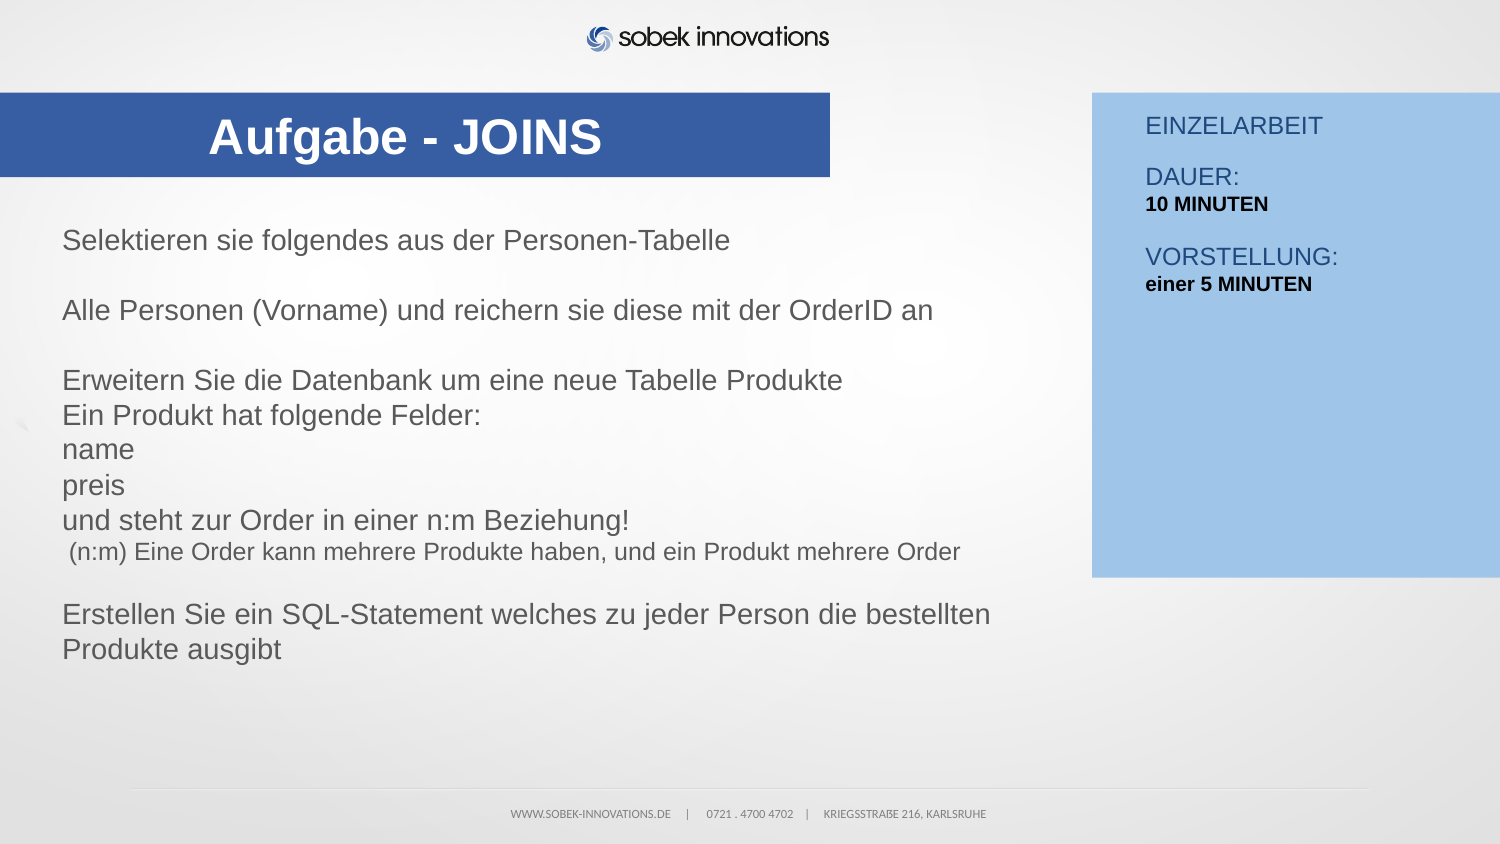

# Aufgabe - JOINS
EINZELARBEIT
DAUER:
10 MINUTEN

VORSTELLUNG:
einer 5 MINUTEN

Selektieren sie folgendes aus der Personen-Tabelle

Alle Personen (Vorname) und reichern sie diese mit der OrderID an

Erweitern Sie die Datenbank um eine neue Tabelle Produkte
Ein Produkt hat folgende Felder:
name
preis
und steht zur Order in einer n:m Beziehung!
 (n:m) Eine Order kann mehrere Produkte haben, und ein Produkt mehrere Order
Erstellen Sie ein SQL-Statement welches zu jeder Person die bestellten Produkte ausgibt